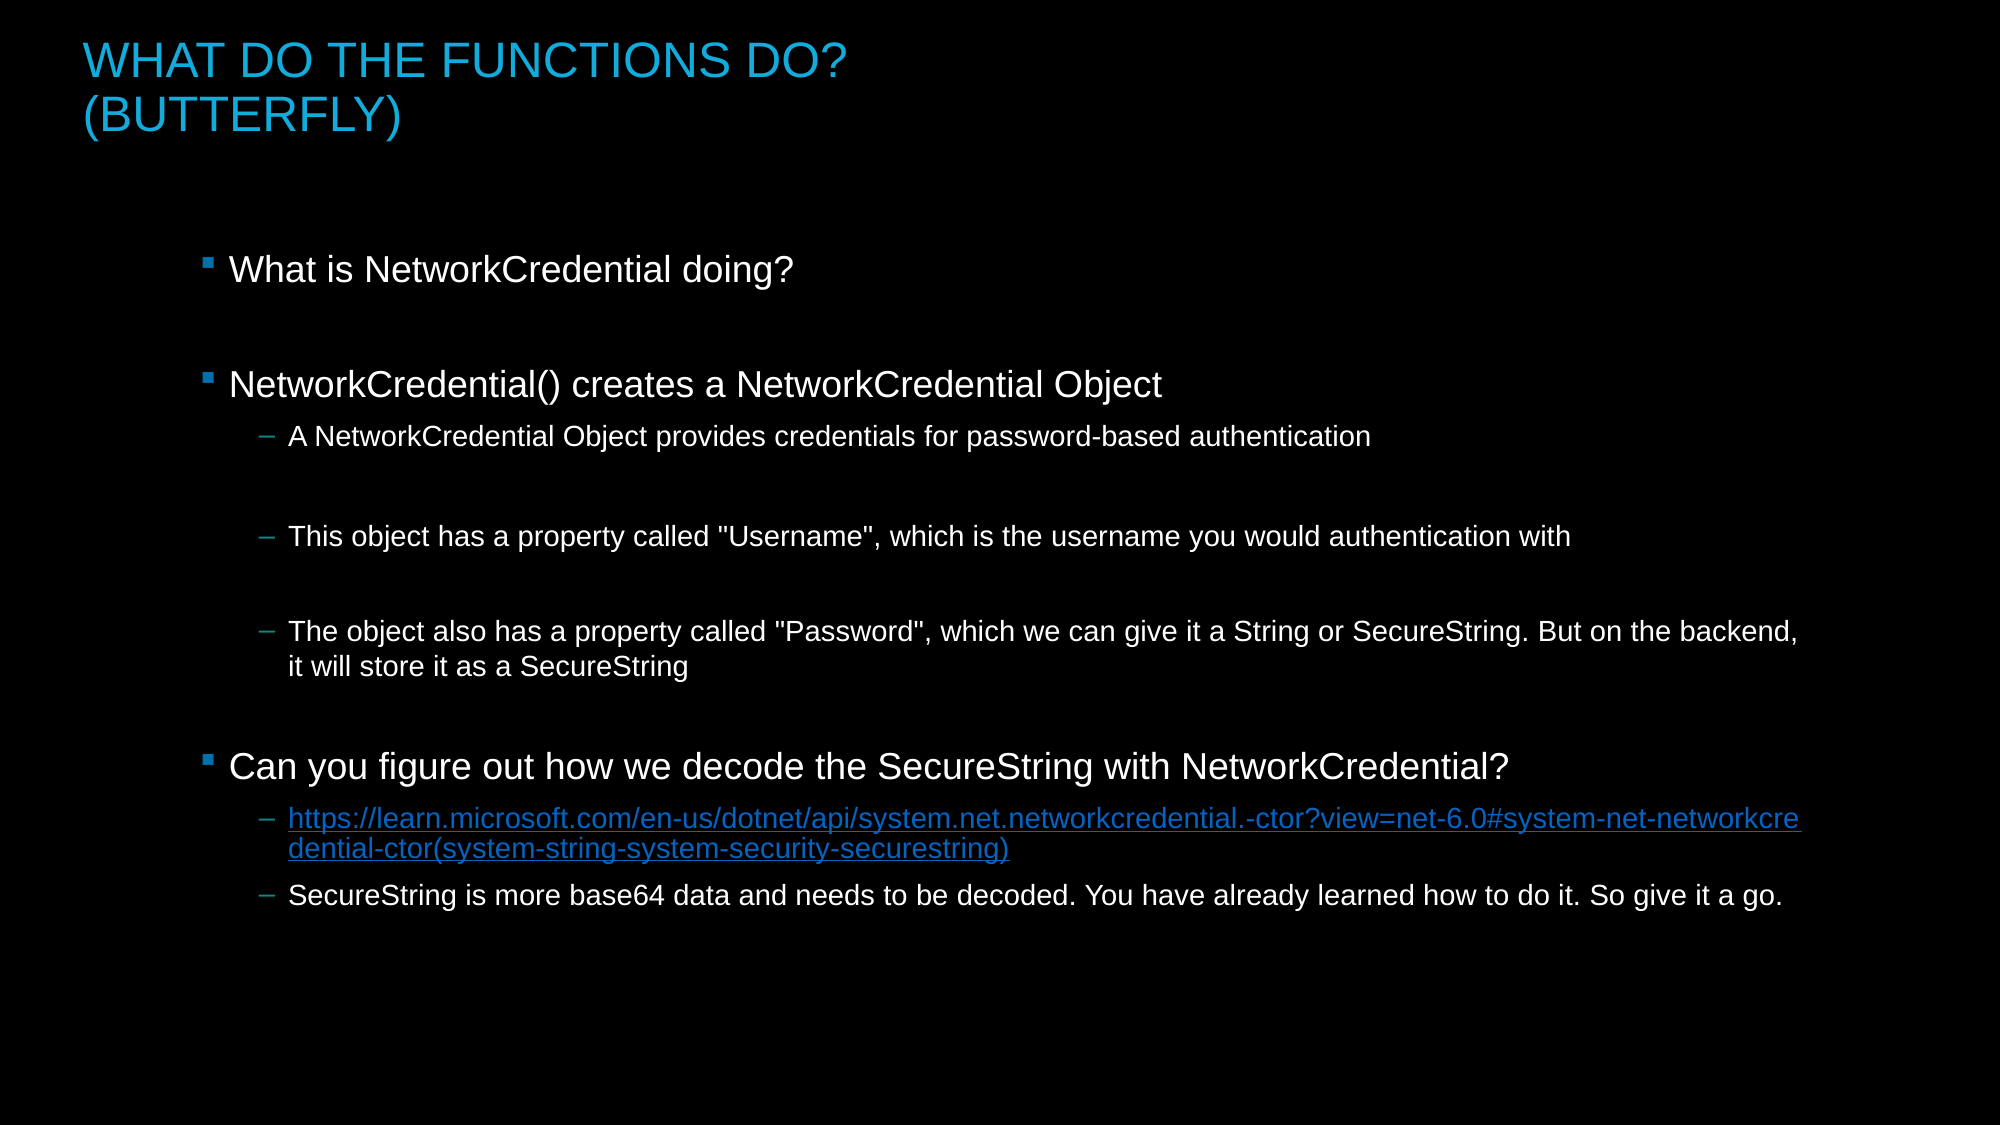

# What do the functions do? (butterfly)

What is NetworkCredential doing?

NetworkCredential() creates a NetworkCredential Object
A NetworkCredential Object provides credentials for password-based authentication

This object has a property called "Username", which is the username you would authentication with

The object also has a property called "Password", which we can give it a String or SecureString. But on the backend, it will store it as a SecureString

Can you figure out how we decode the SecureString with NetworkCredential?
https://learn.microsoft.com/en-us/dotnet/api/system.net.networkcredential.-ctor?view=net-6.0#system-net-networkcredential-ctor(system-string-system-security-securestring)
SecureString is more base64 data and needs to be decoded. You have already learned how to do it. So give it a go.